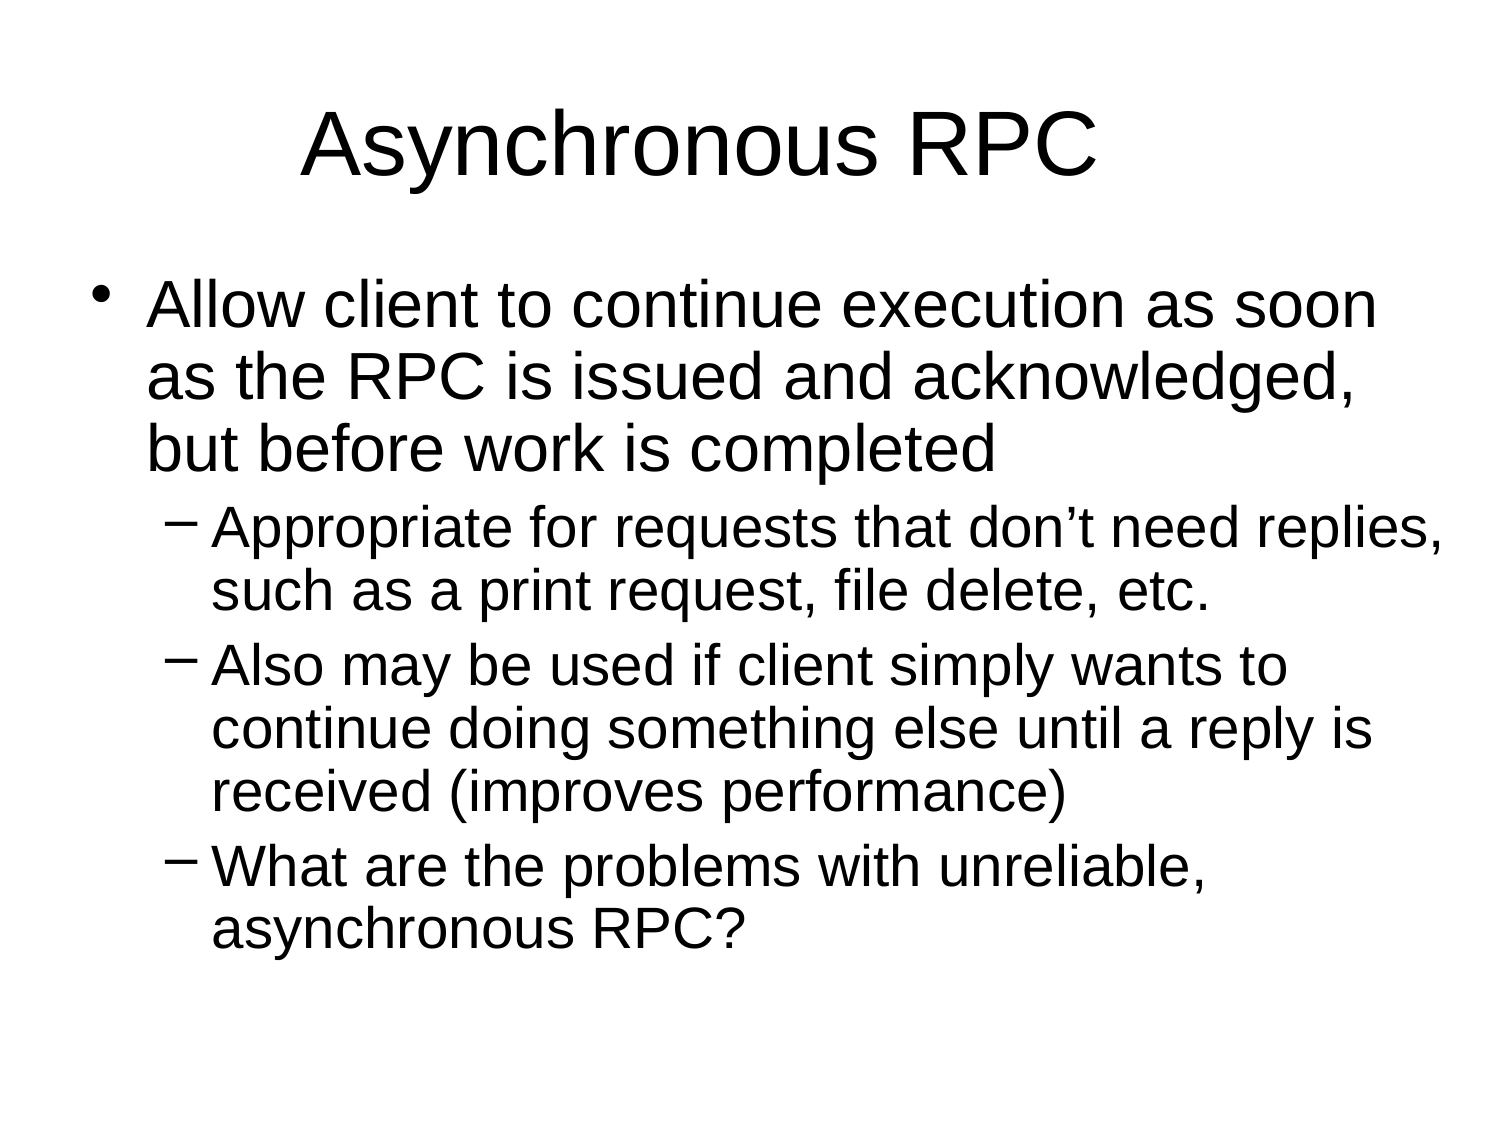

# Asynchronous RPC
Allow client to continue execution as soon as the RPC is issued and acknowledged, but before work is completed
Appropriate for requests that don’t need replies, such as a print request, file delete, etc.
Also may be used if client simply wants to continue doing something else until a reply is received (improves performance)
What are the problems with unreliable, asynchronous RPC?